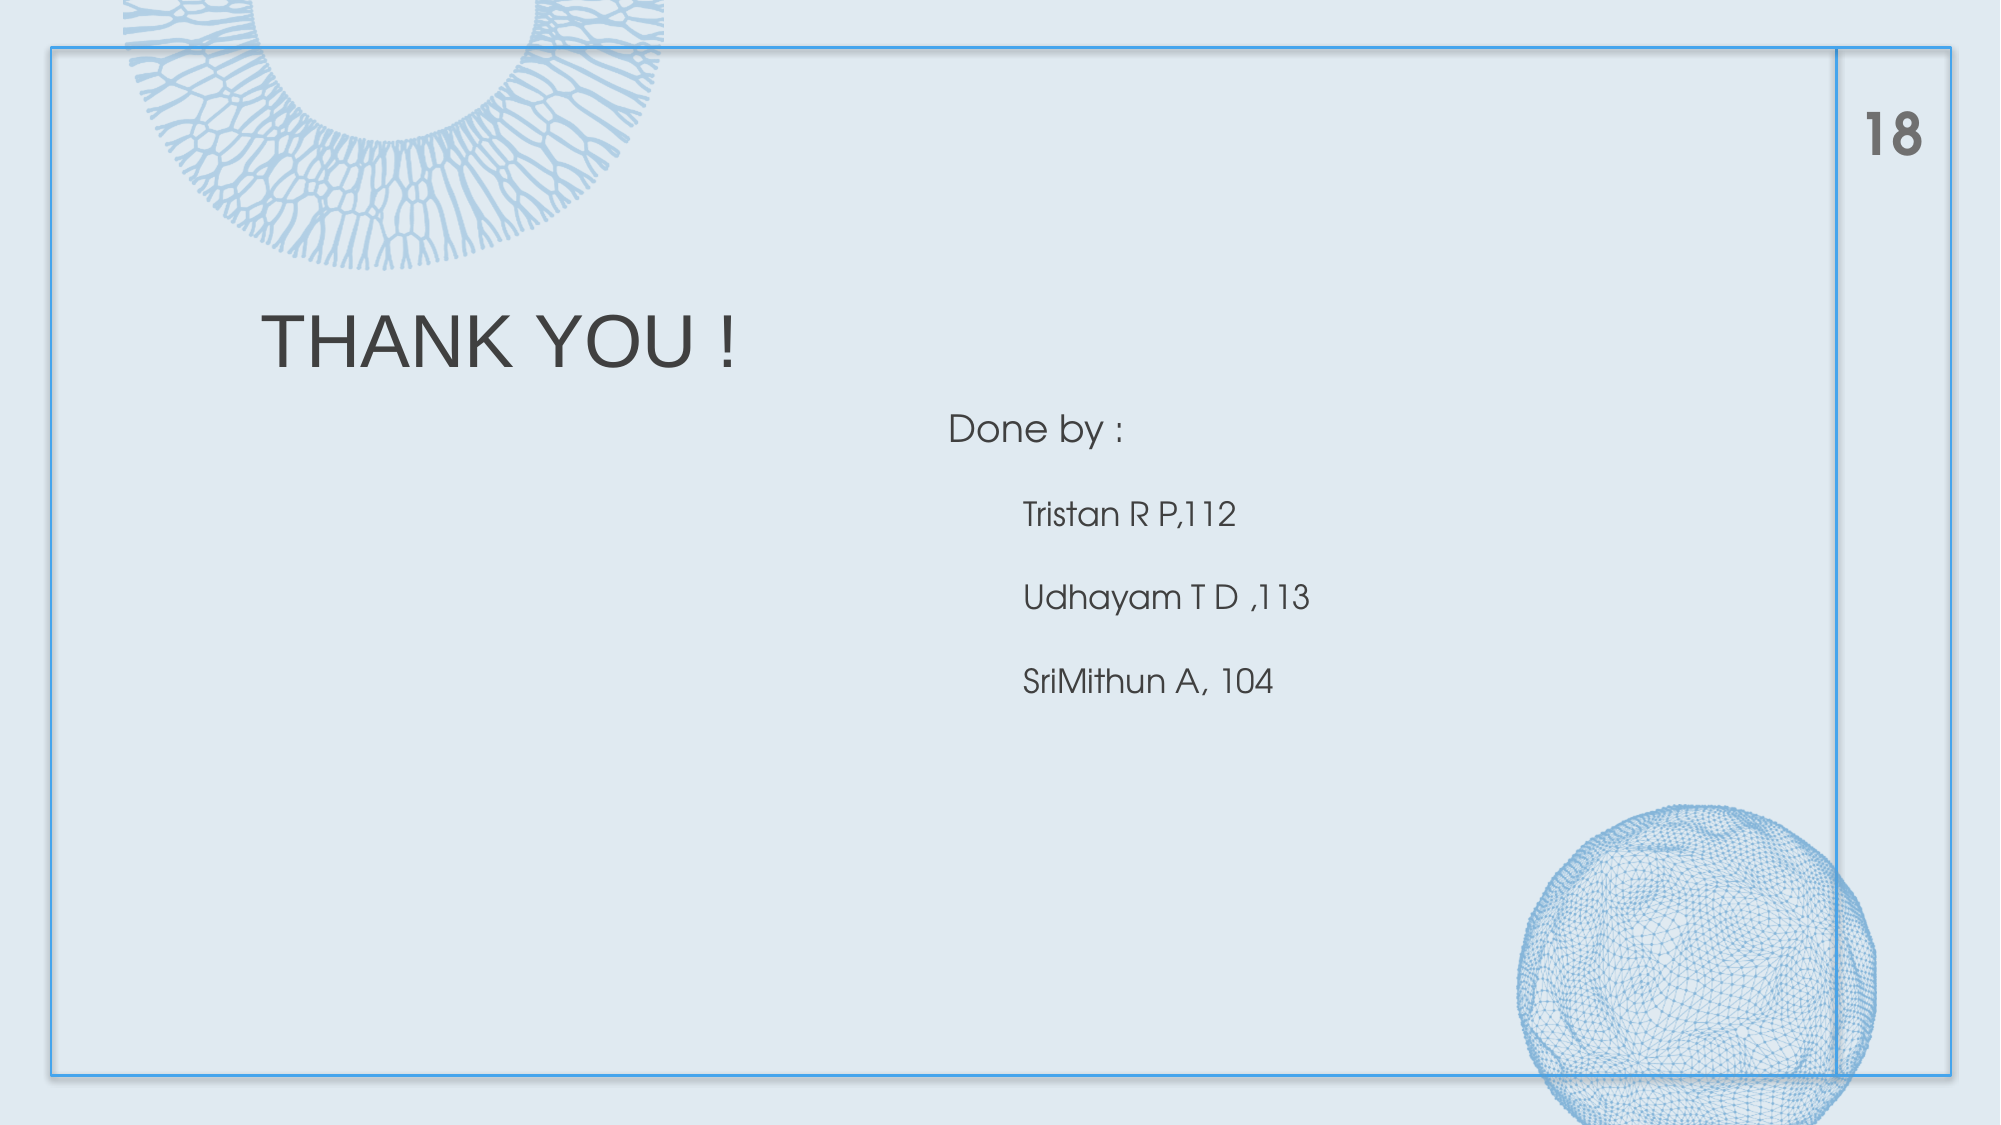

18
# Thank you !
Done by :
Tristan R P,112
Udhayam T D ,113
SriMithun A, 104